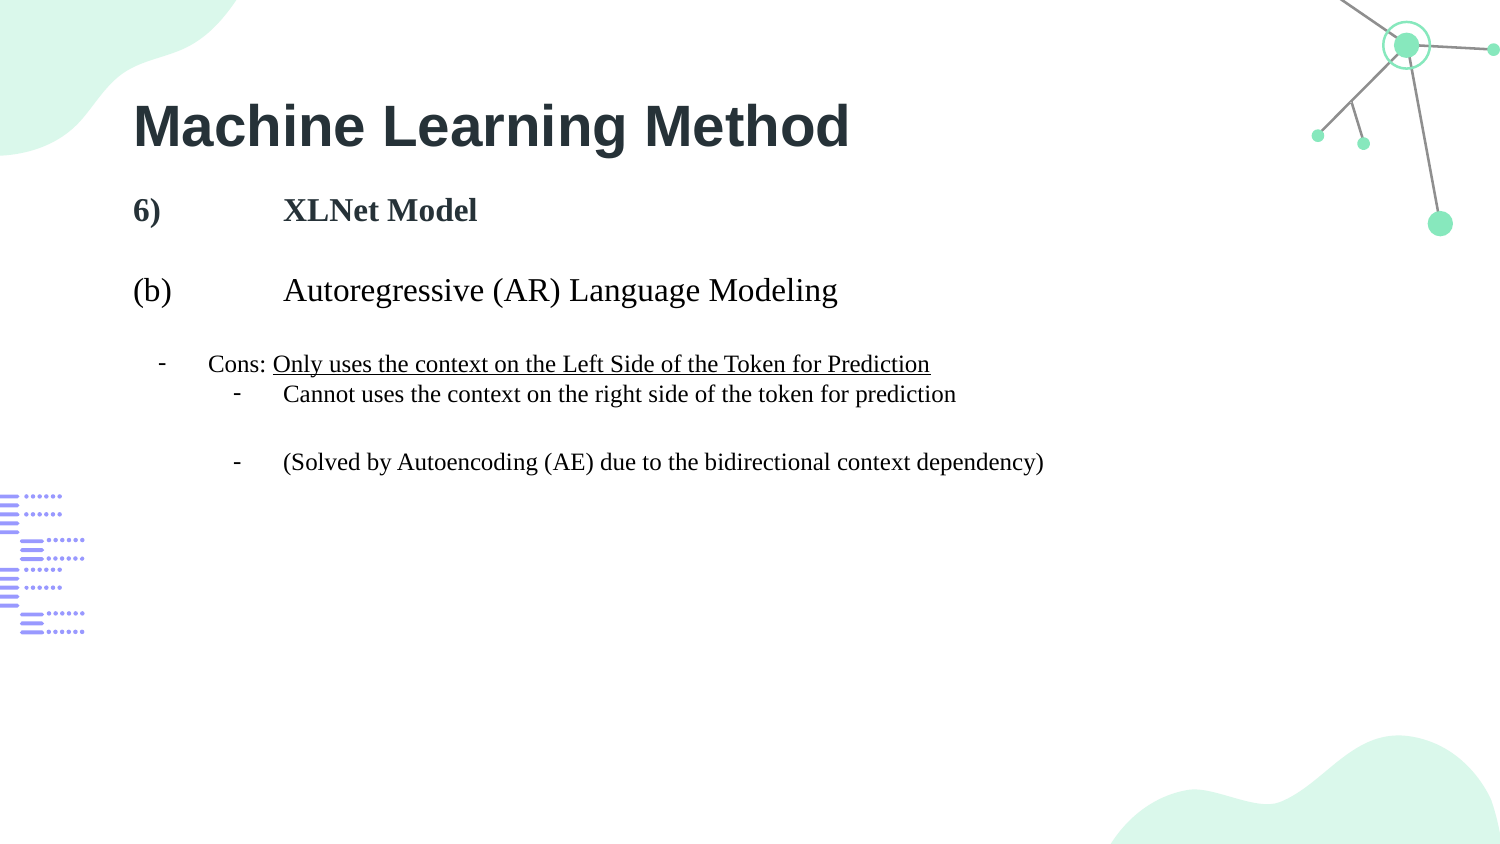

# Machine Learning Method
6)	XLNet Model

(b)	Autoregressive (AR) Language Modeling

Cons: Only uses the context on the Left Side of the Token for Prediction
Cannot uses the context on the right side of the token for prediction

(Solved by Autoencoding (AE) due to the bidirectional context dependency)